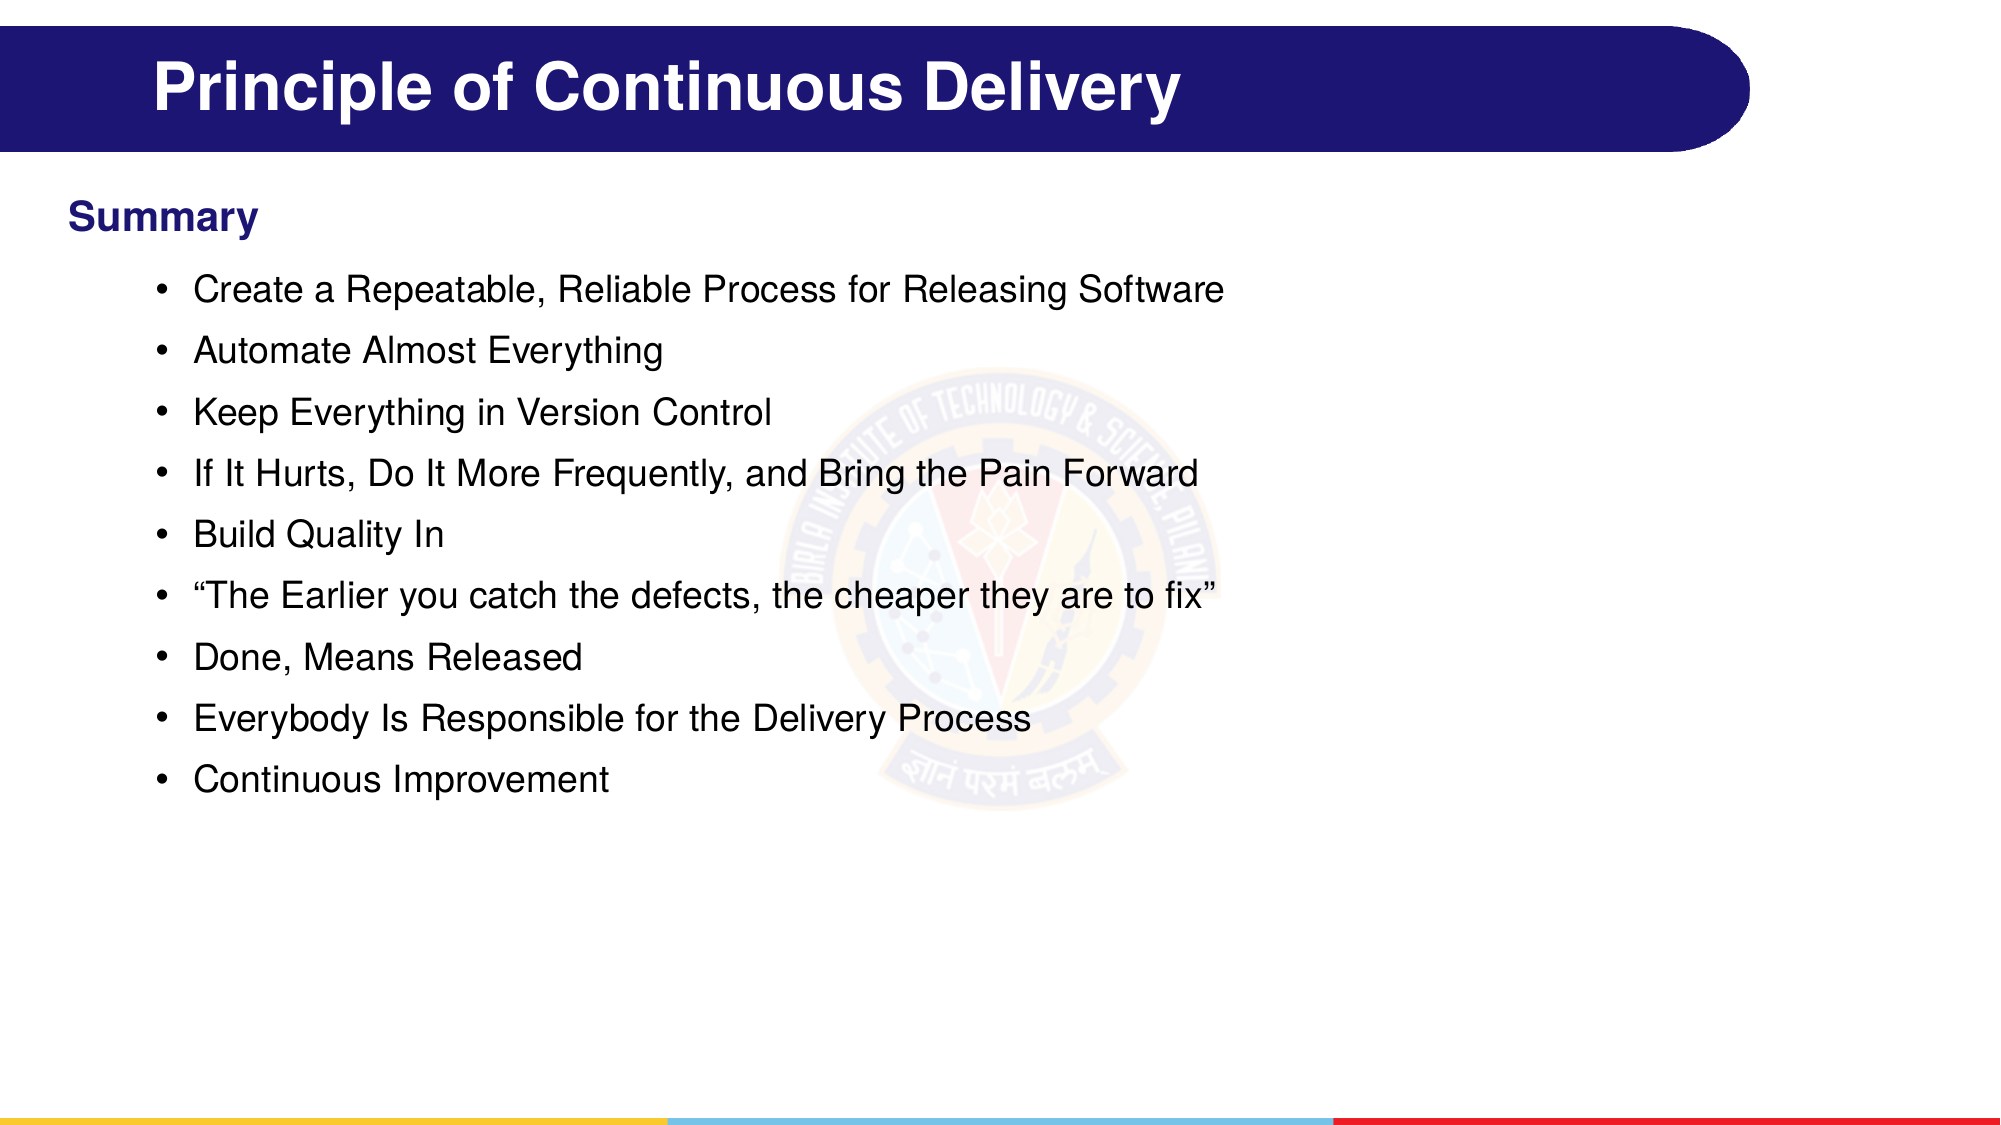

# Principle of Continuous Delivery
Summary
Create a Repeatable, Reliable Process for Releasing Software
Automate Almost Everything
Keep Everything in Version Control
If It Hurts, Do It More Frequently, and Bring the Pain Forward
Build Quality In
“The Earlier you catch the defects, the cheaper they are to fix”
Done, Means Released
Everybody Is Responsible for the Delivery Process
Continuous Improvement